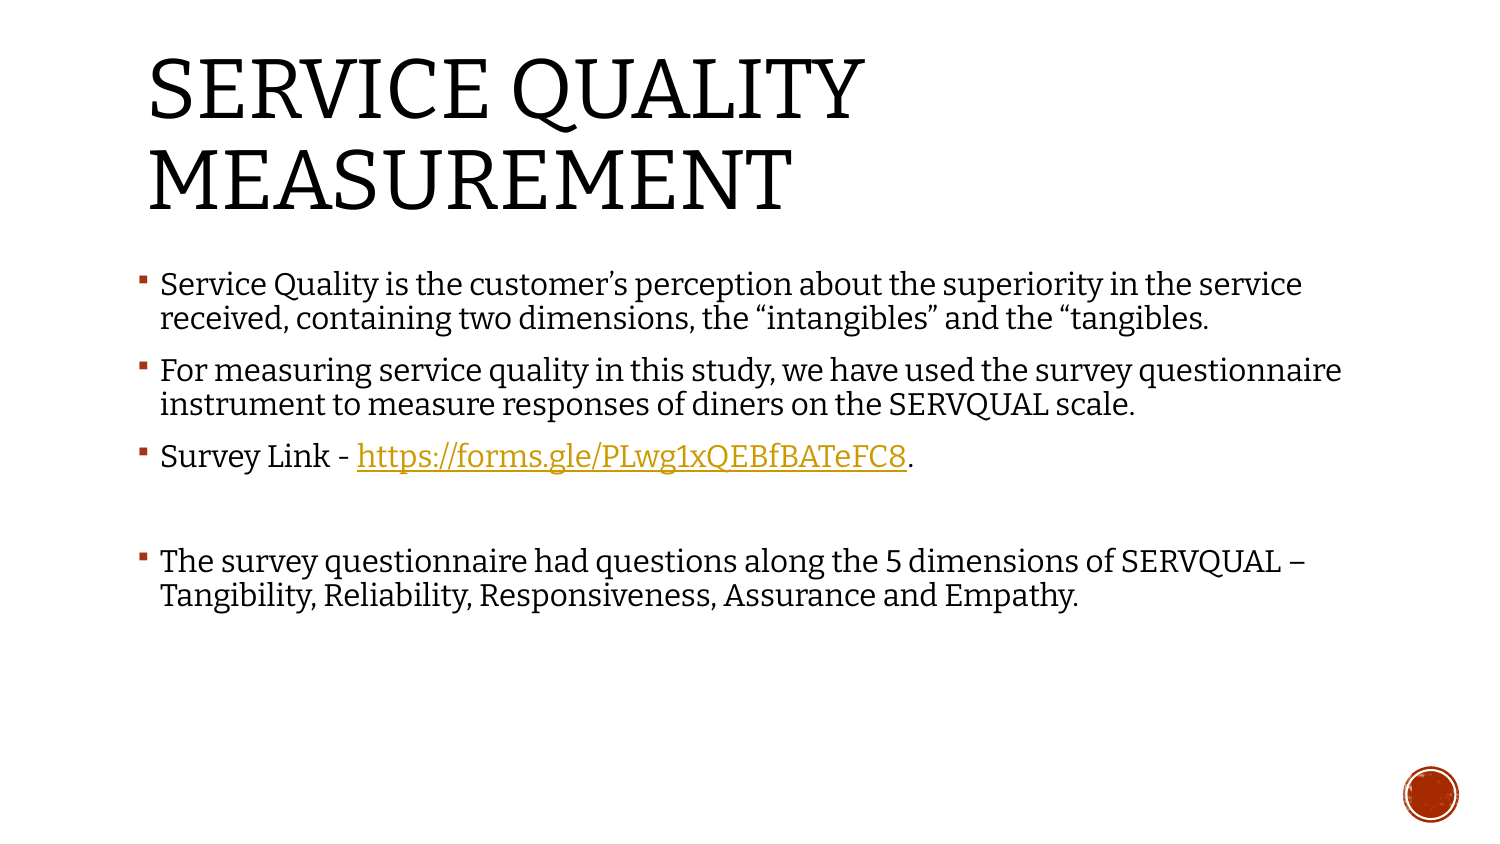

# Service Quality Measurement
Service Quality is the customer’s perception about the superiority in the service received, containing two dimensions, the “intangibles” and the “tangibles.
For measuring service quality in this study, we have used the survey questionnaire instrument to measure responses of diners on the SERVQUAL scale.
Survey Link - https://forms.gle/PLwg1xQEBfBATeFC8.

The survey questionnaire had questions along the 5 dimensions of SERVQUAL – Tangibility, Reliability, Responsiveness, Assurance and Empathy.